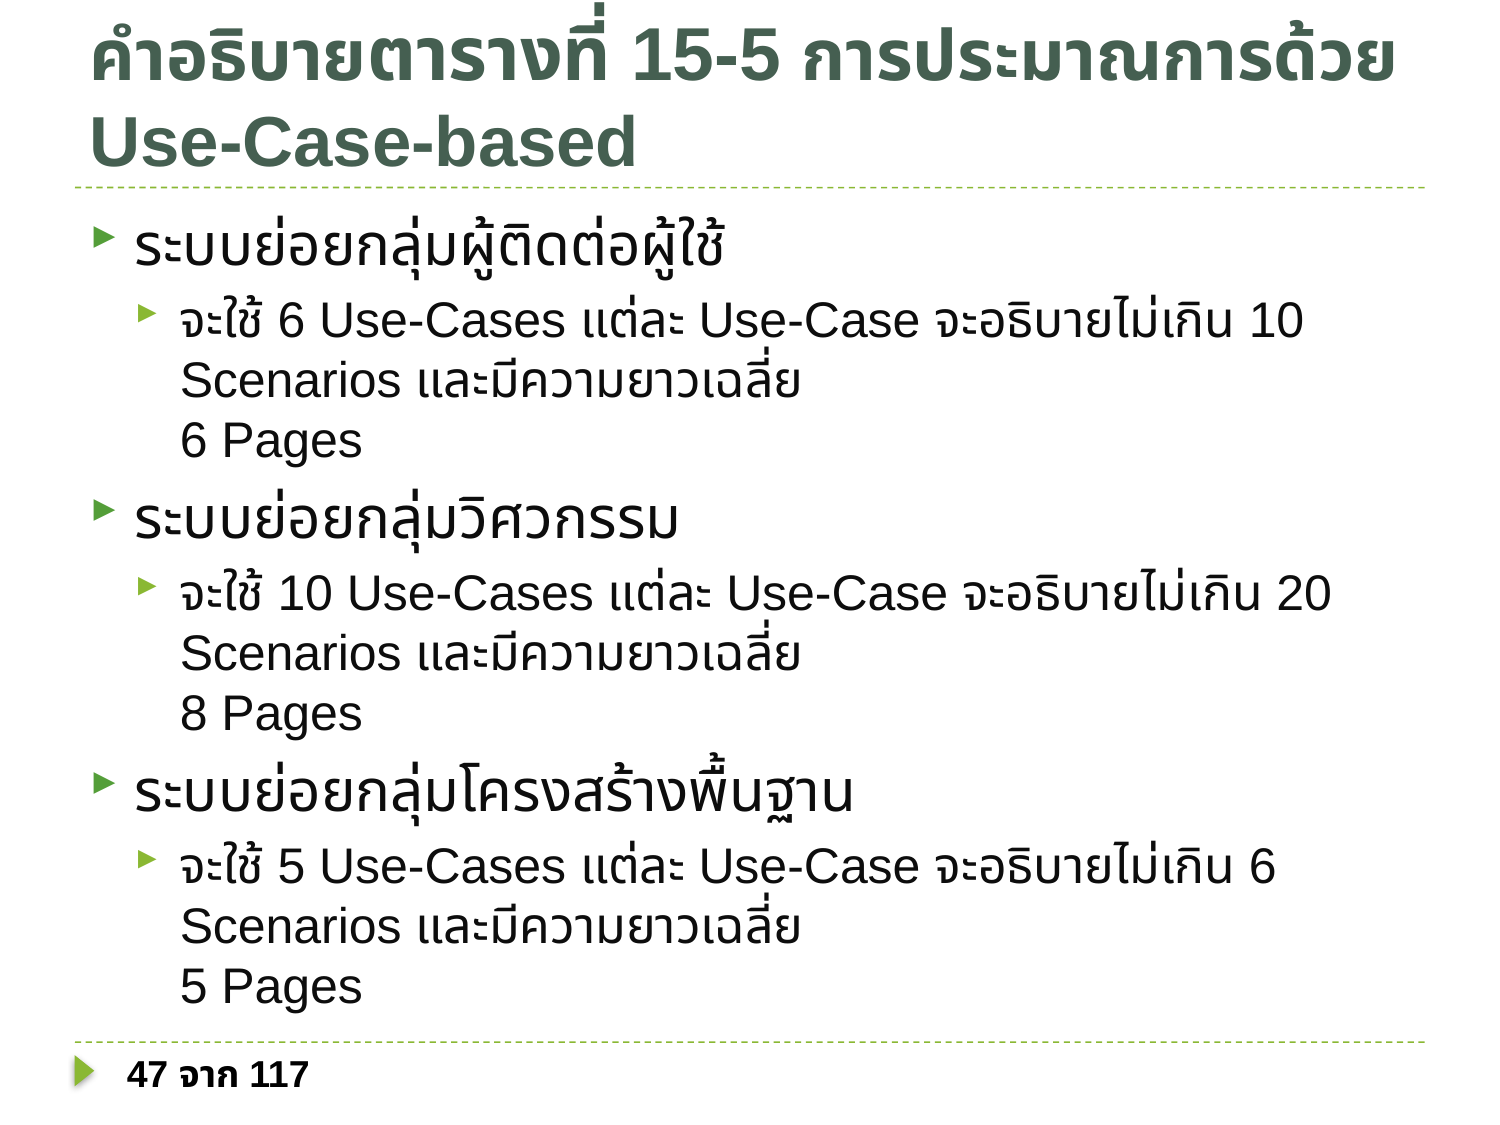

# คำอธิบายตารางที่ 15-5 การประมาณการด้วย Use-Case-based
ระบบย่อยกลุ่มผู้ติดต่อผู้ใช้
จะใช้ 6 Use-Cases แต่ละ Use-Case จะอธิบายไม่เกิน 10 Scenarios และมีความยาวเฉลี่ย
6 Pages
ระบบย่อยกลุ่มวิศวกรรม
จะใช้ 10 Use-Cases แต่ละ Use-Case จะอธิบายไม่เกิน 20 Scenarios และมีความยาวเฉลี่ย
8 Pages
ระบบย่อยกลุ่มโครงสร้างพื้นฐาน
จะใช้ 5 Use-Cases แต่ละ Use-Case จะอธิบายไม่เกิน 6 Scenarios และมีความยาวเฉลี่ย
5 Pages

47 จาก 117